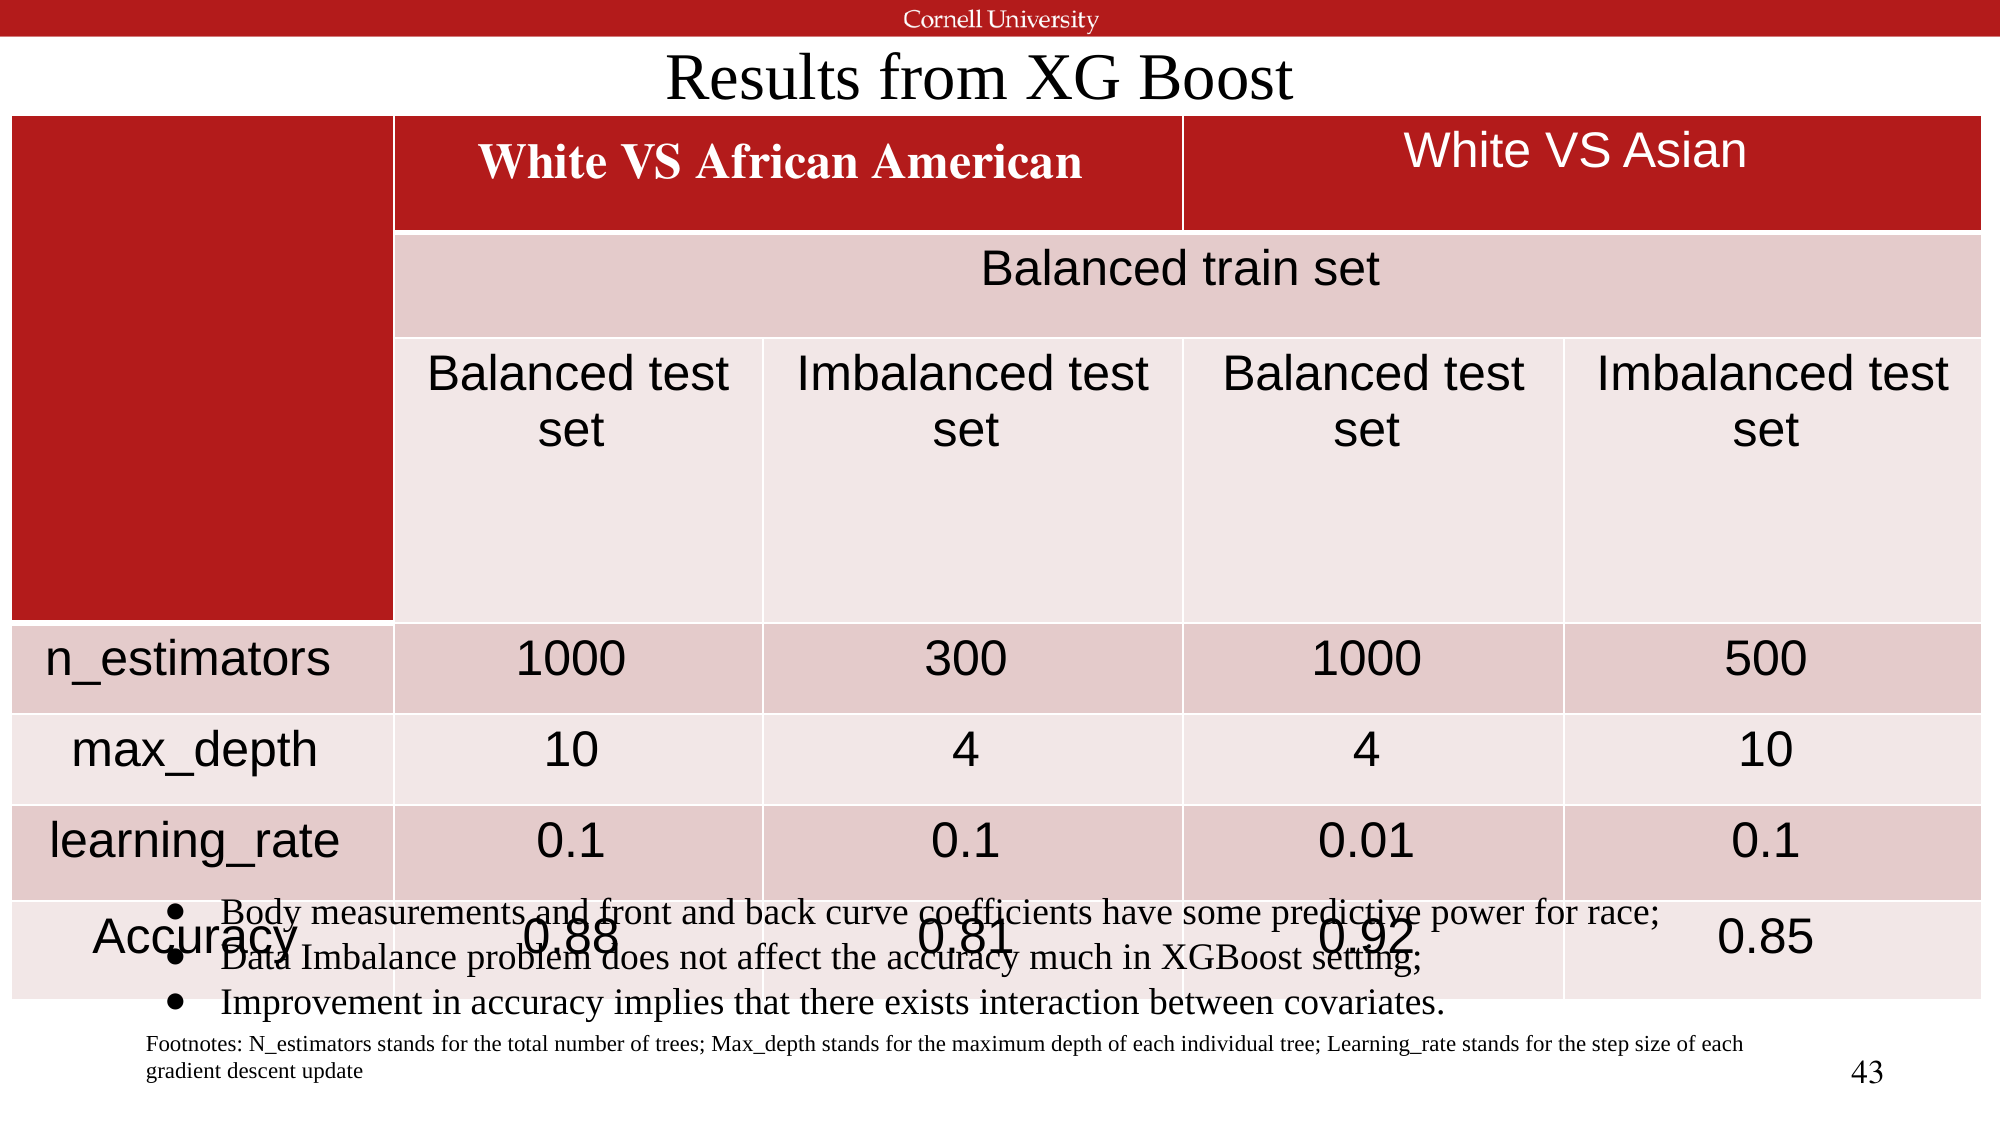

Results from XG Boost
| ​​​ | ​White VS African American​ |  | ​White VS Asian​ |  |
| --- | --- | --- | --- | --- |
|  | ​Balanced train set​ |  |  |  |
|  | Balanced test set​ | Imbalanced test set​ | Balanced test set​ | ​Imbalanced test set​ |
| ​n\_estimators ​ | ​1000​ | 300​ | ​1000​ | 500​ |
| ​max\_depth​ | ​10​ | ​4​ | ​4​ | 10​ |
| learning\_rate​ | ​0.1​ | ​0.1​ | ​0.01​ | ​0.1​ |
| ​Accuracy​ | ​0.88​ | ​0.81​ | ​0.92​ | ​0.85​ |
Body measurements and front and back curve coefficients have some predictive power for race;
Data Imbalance problem does not affect the accuracy much in XGBoost setting;
Improvement in accuracy implies that there exists interaction between covariates.
Footnotes: N_estimators stands for the total number of trees; Max_depth stands for the maximum depth of each individual tree; Learning_rate stands for the step size of each gradient descent update
43